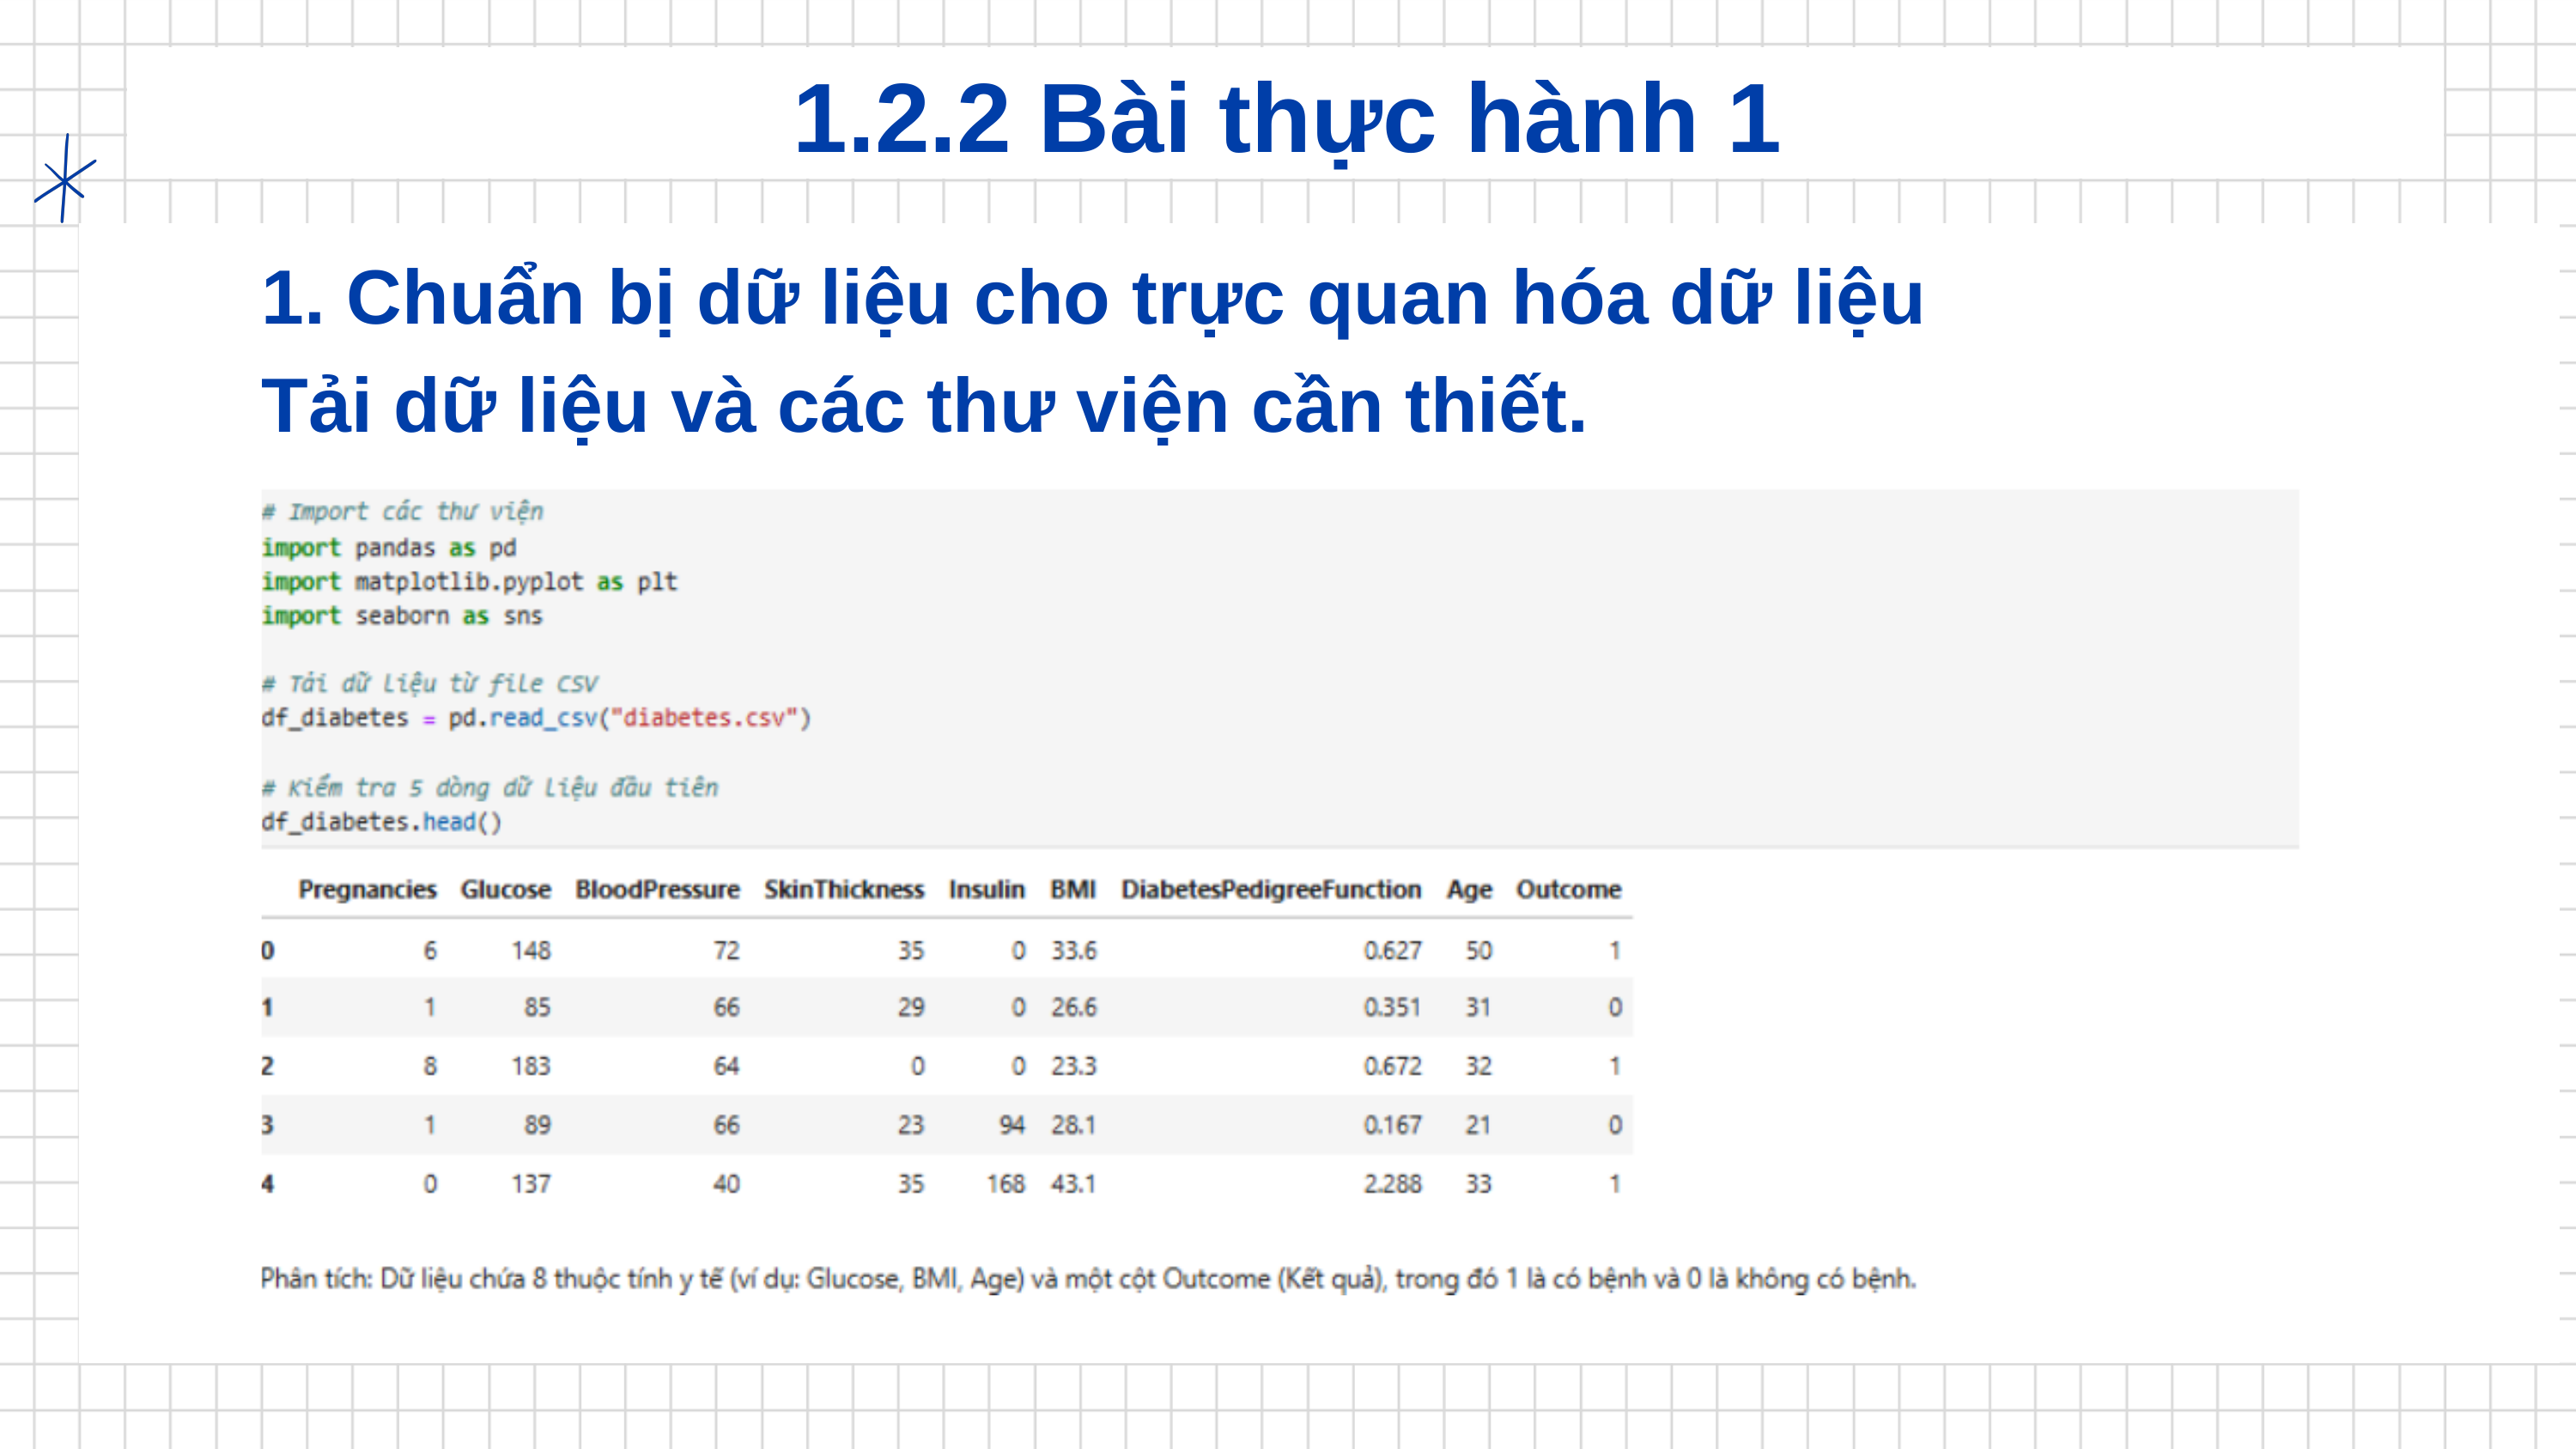

1.2.2 Bài thực hành 1

1. Chuẩn bị dữ liệu cho trực quan hóa dữ liệu
Tải dữ liệu và các thư viện cần thiết.